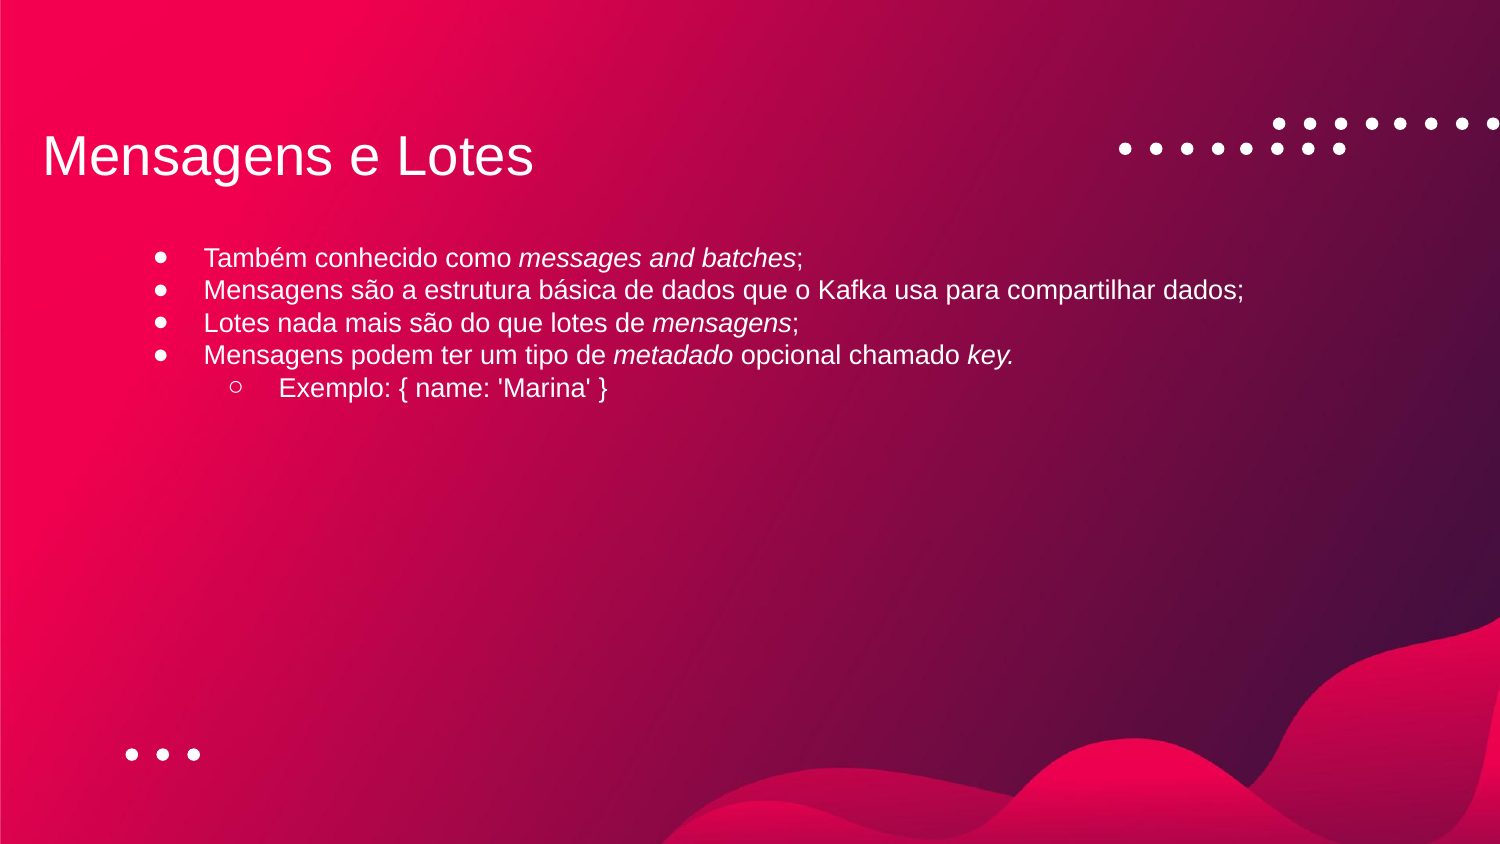

# Mensagens e Lotes

Também conhecido como messages and batches;
Mensagens são a estrutura básica de dados que o Kafka usa para compartilhar dados;
Lotes nada mais são do que lotes de mensagens;
Mensagens podem ter um tipo de metadado opcional chamado key.
Exemplo: { name: 'Marina' }